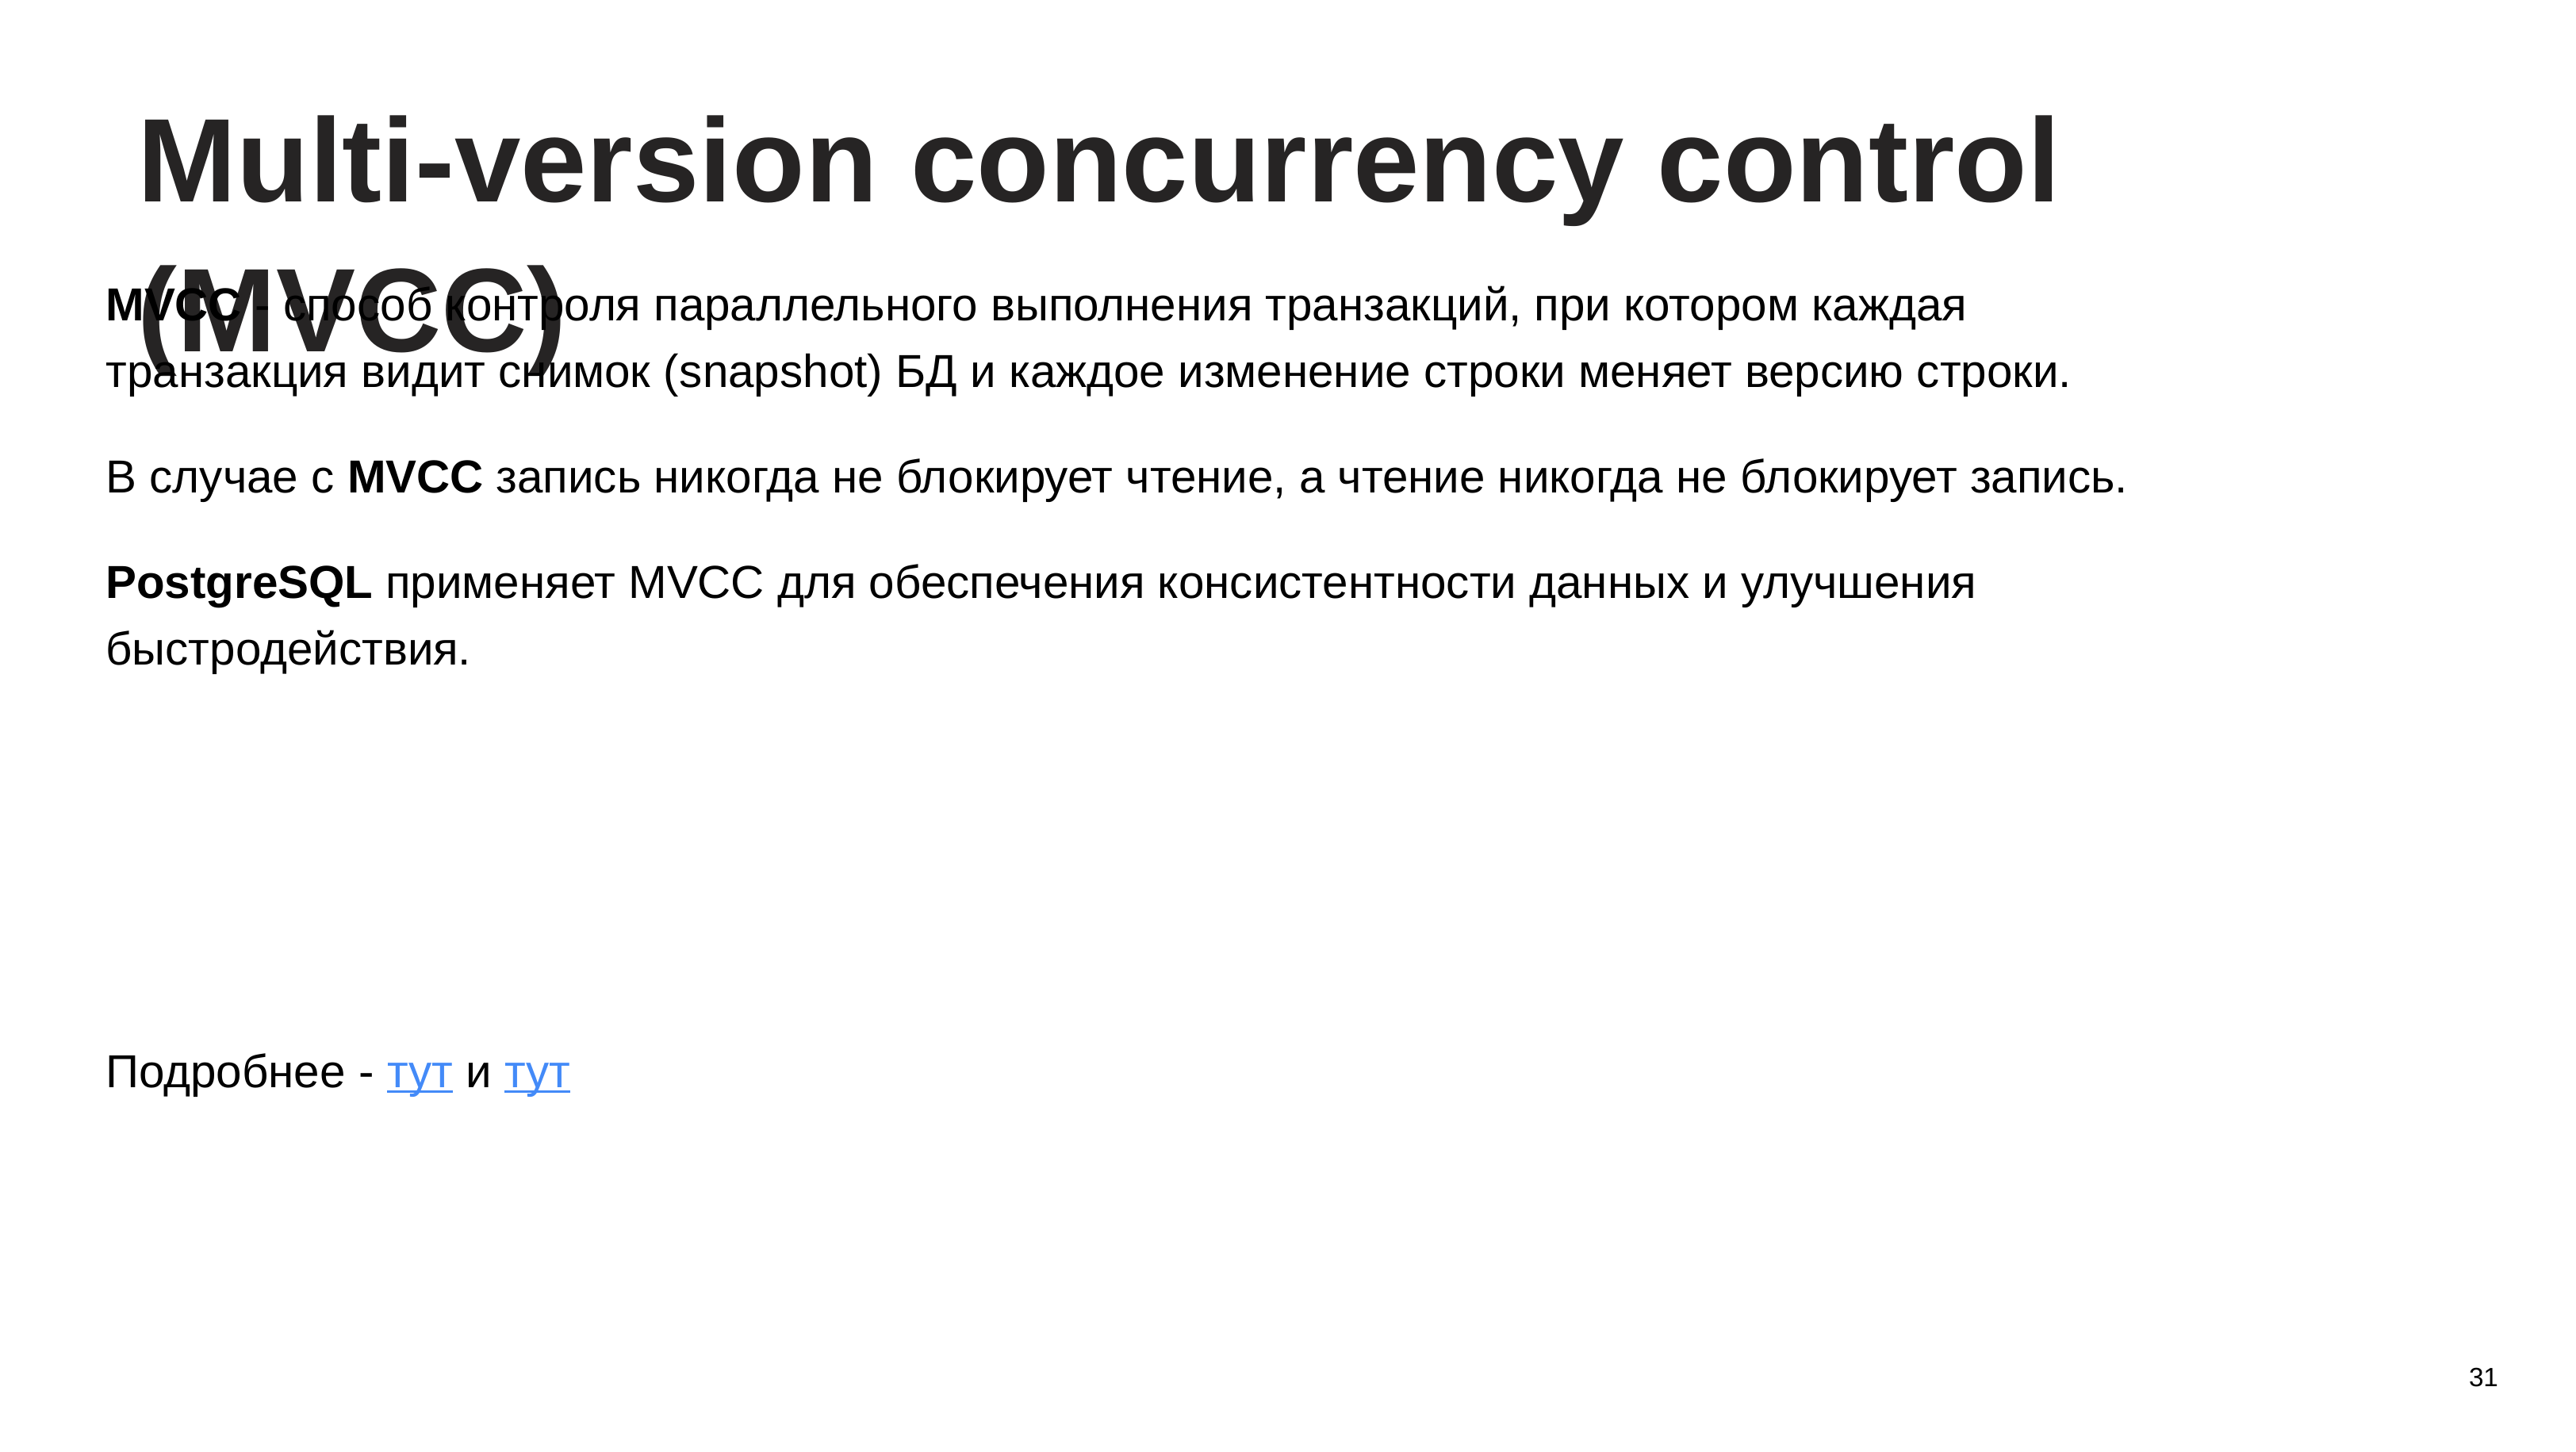

Multi-version concurrency control (MVCC)

MVCC - способ контроля параллельного выполнения транзакций, при котором каждая транзакция видит снимок (snapshot) БД и каждое изменение строки меняет версию строки.
В случае с MVCC запись никогда не блокирует чтение, а чтение никогда не блокирует запись.
PostgreSQL применяет MVCC для обеспечения консистентности данных и улучшения быстродействия.

Подробнее - тут и тут

31